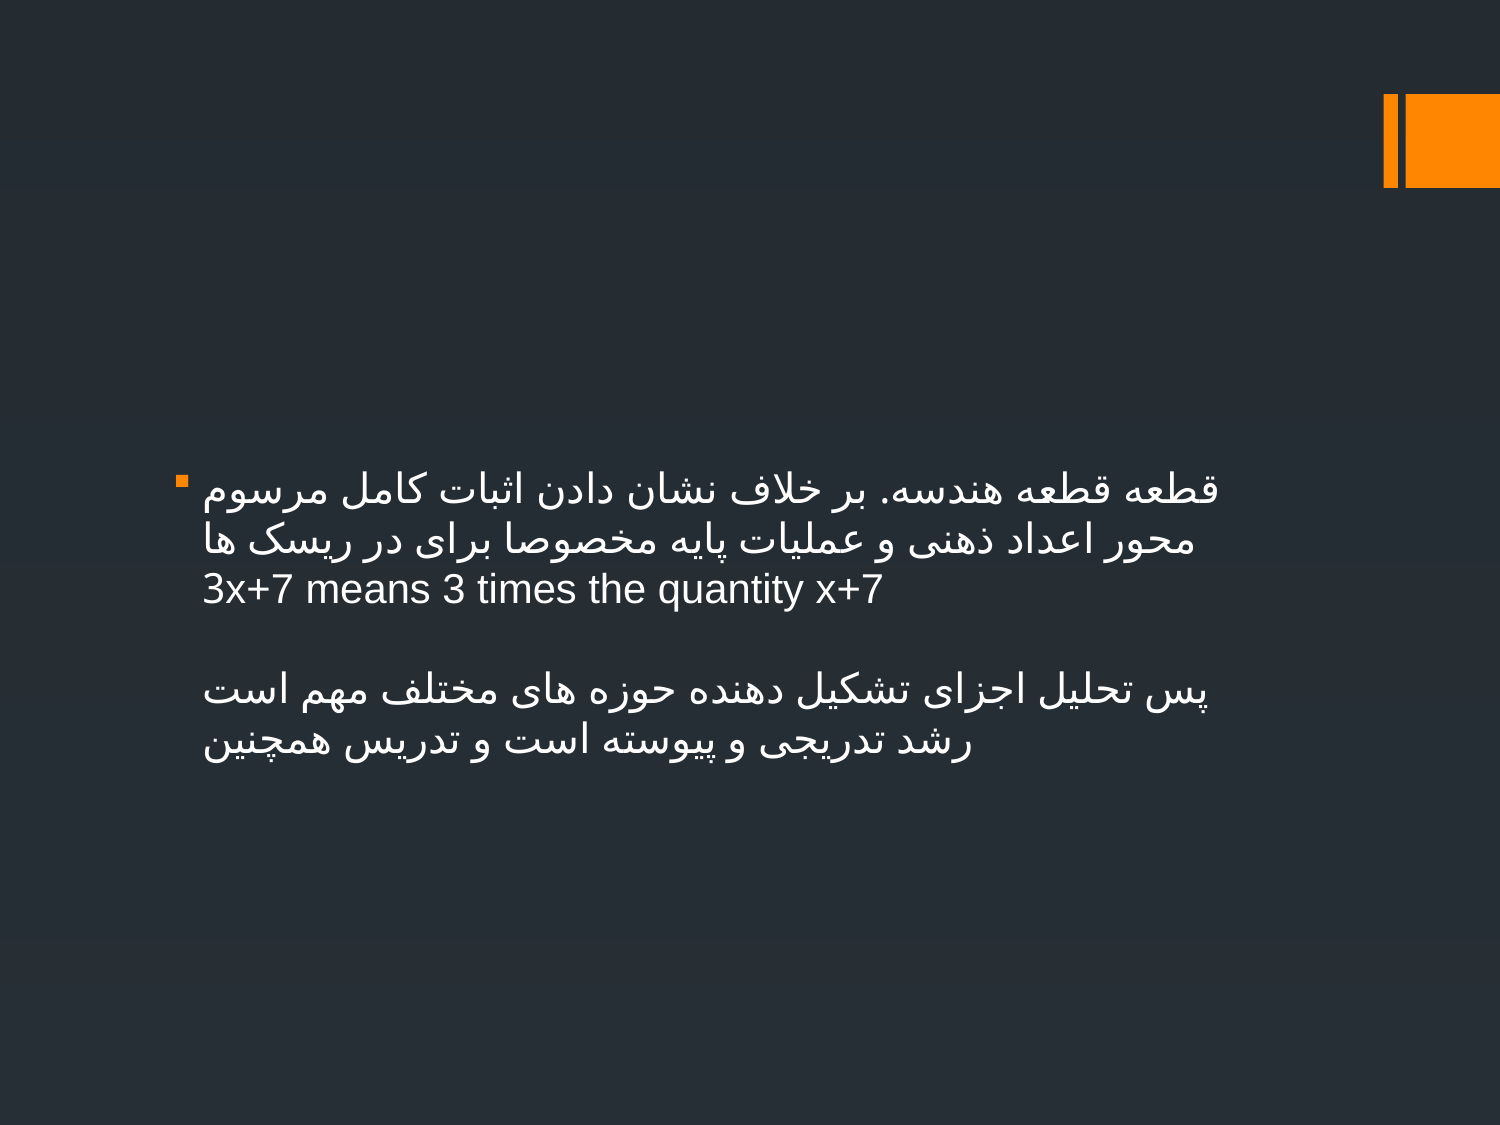

#
قطعه قطعه هندسه. بر خلاف نشان دادن اثبات کامل مرسوم
محور اعداد ذهنی و عملیات پایه مخصوصا برای در ریسک ها
3x+7 means 3 times the quantity x+7
پس تحلیل اجزای تشکیل دهنده حوزه های مختلف مهم است
رشد تدریجی و پیوسته است و تدریس همچنین